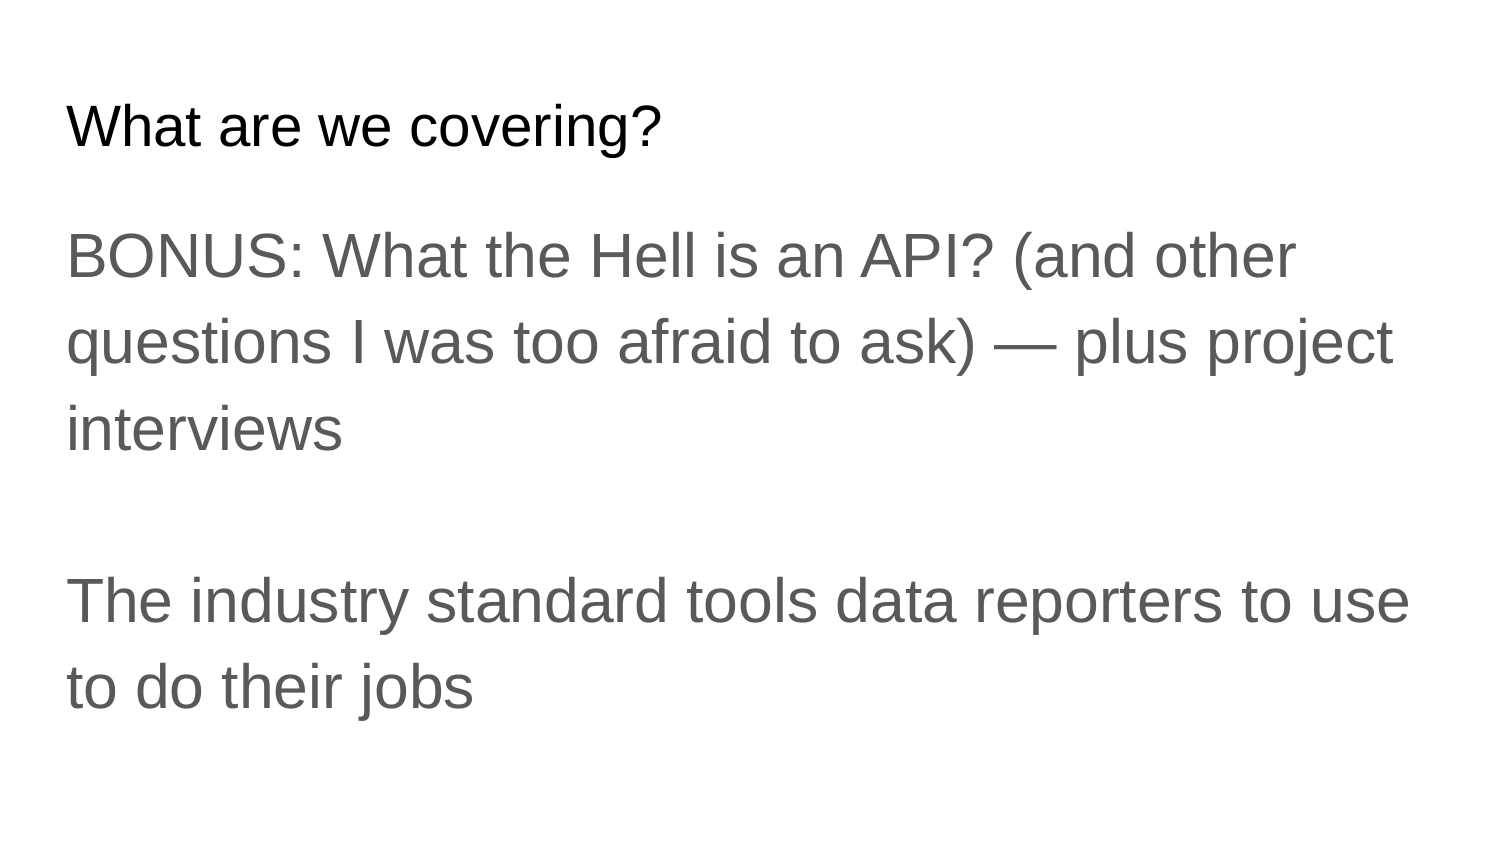

# What are we covering?
BONUS: What the Hell is an API? (and other questions I was too afraid to ask) — plus project interviews

The industry standard tools data reporters to use to do their jobs